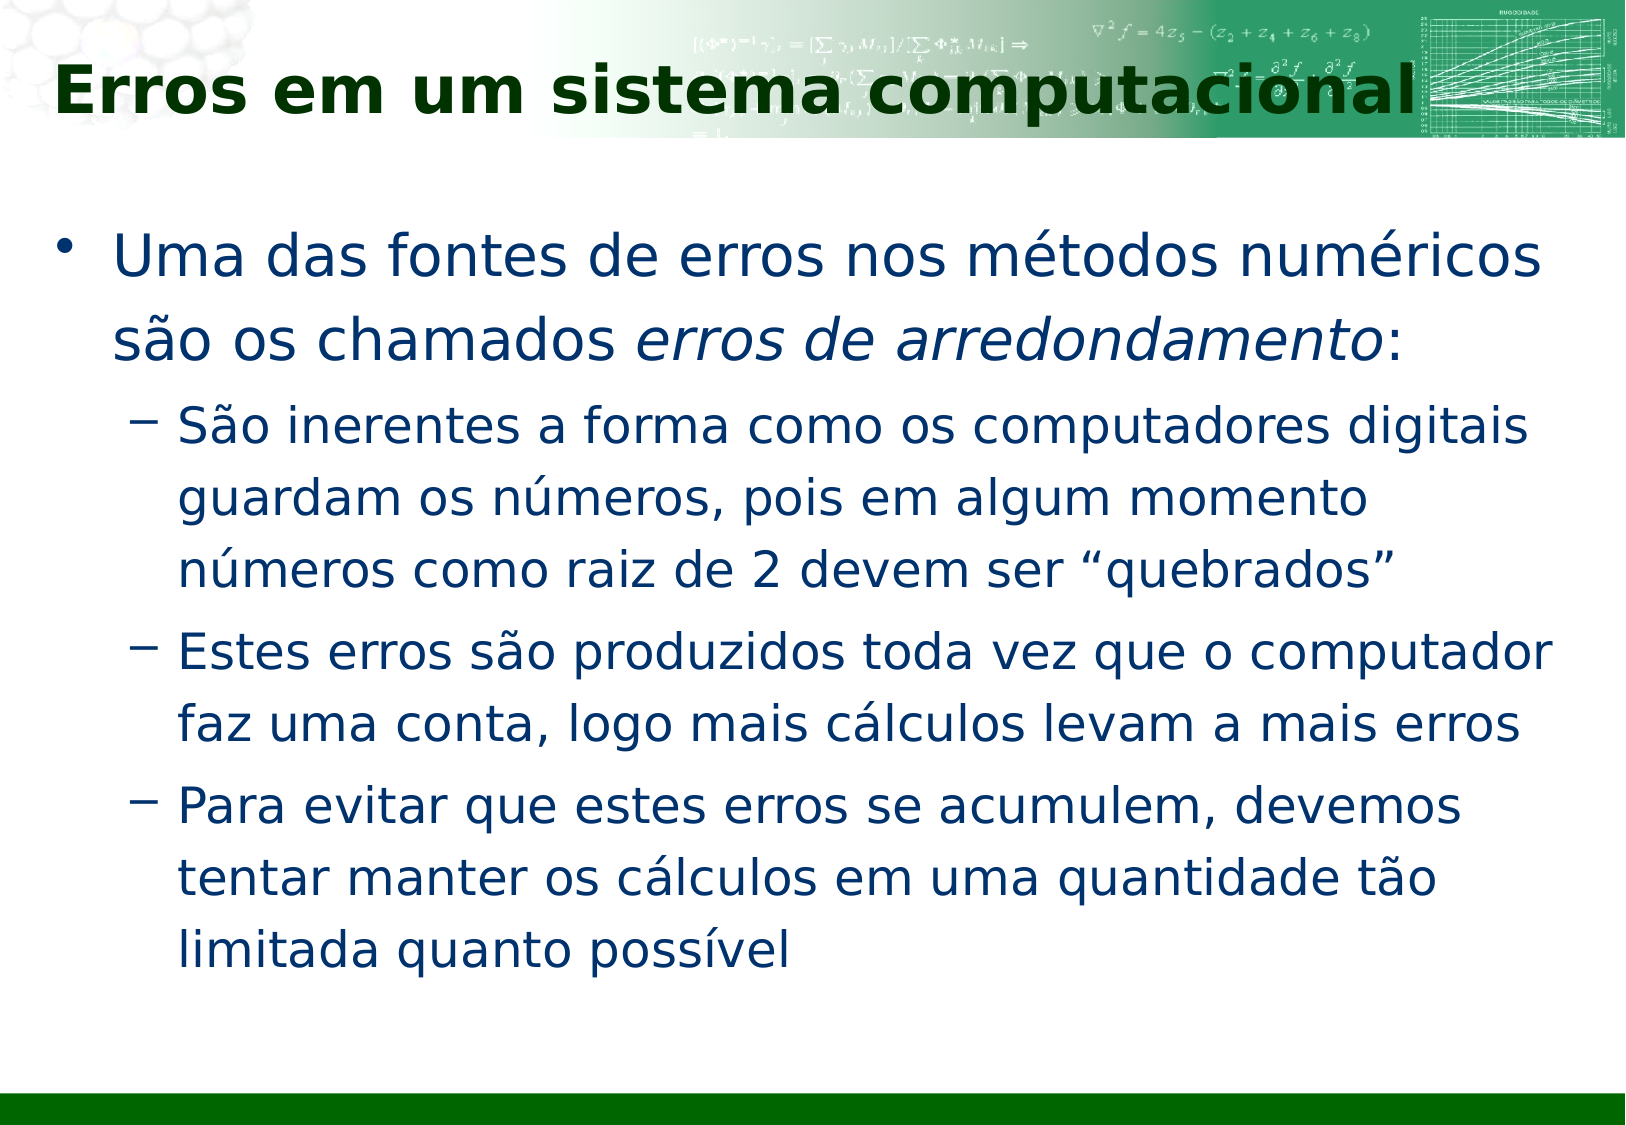

# Erros em um sistema computacional
Uma das fontes de erros nos métodos numéricos são os chamados erros de arredondamento:
São inerentes a forma como os computadores digitais guardam os números, pois em algum momento números como raiz de 2 devem ser “quebrados”
Estes erros são produzidos toda vez que o computador faz uma conta, logo mais cálculos levam a mais erros
Para evitar que estes erros se acumulem, devemos tentar manter os cálculos em uma quantidade tão limitada quanto possível